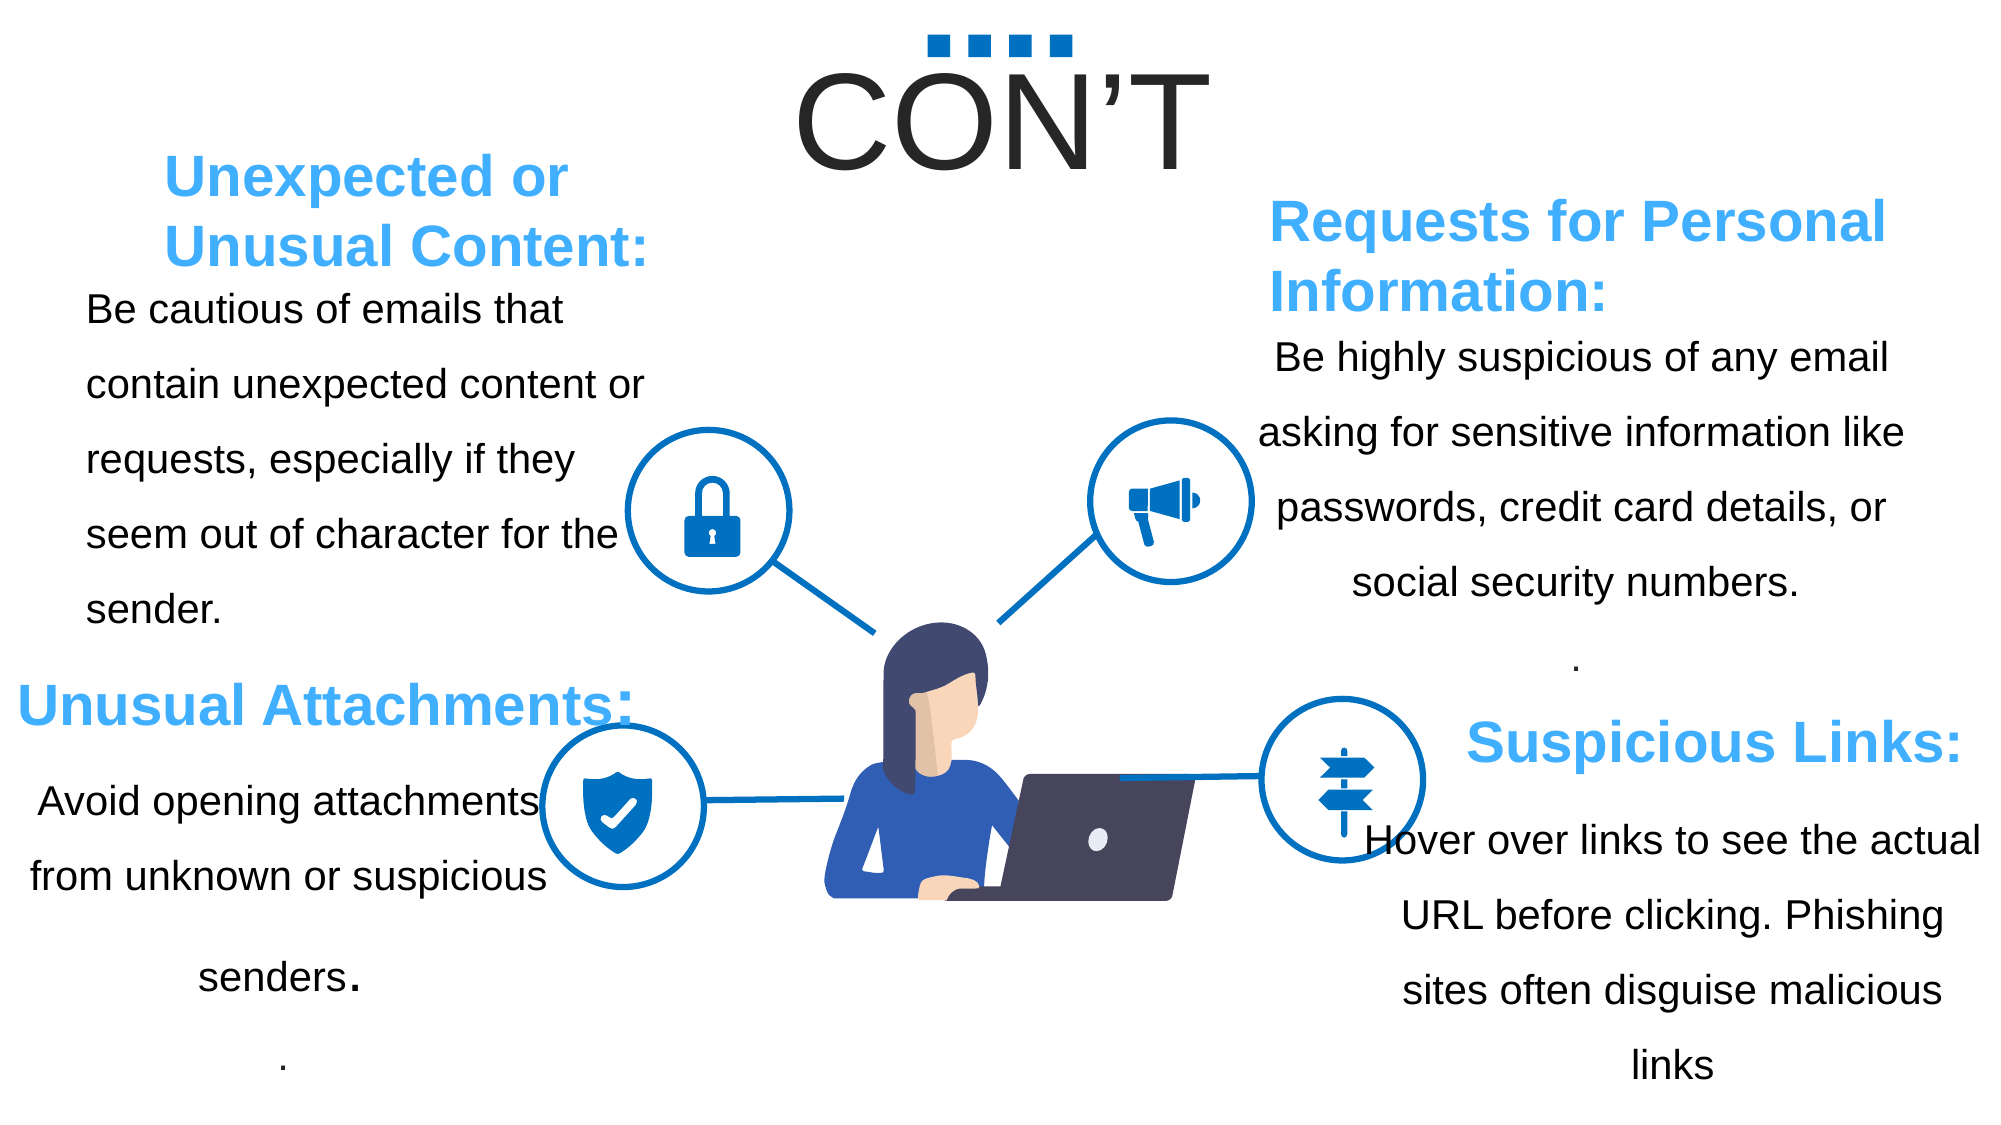

CON’T
Unexpected or Unusual Content:
Be cautious of emails that contain unexpected content or requests, especially if they seem out of character for the sender.
Requests for Personal Information:
Be highly suspicious of any email asking for sensitive information like passwords, credit card details, or social security numbers.
.
d

Unusual Attachments:
Avoid opening attachments from unknown or suspicious senders.
.
Suspicious Links:
Hover over links to see the actual URL before clicking. Phishing sites often disguise malicious links
d